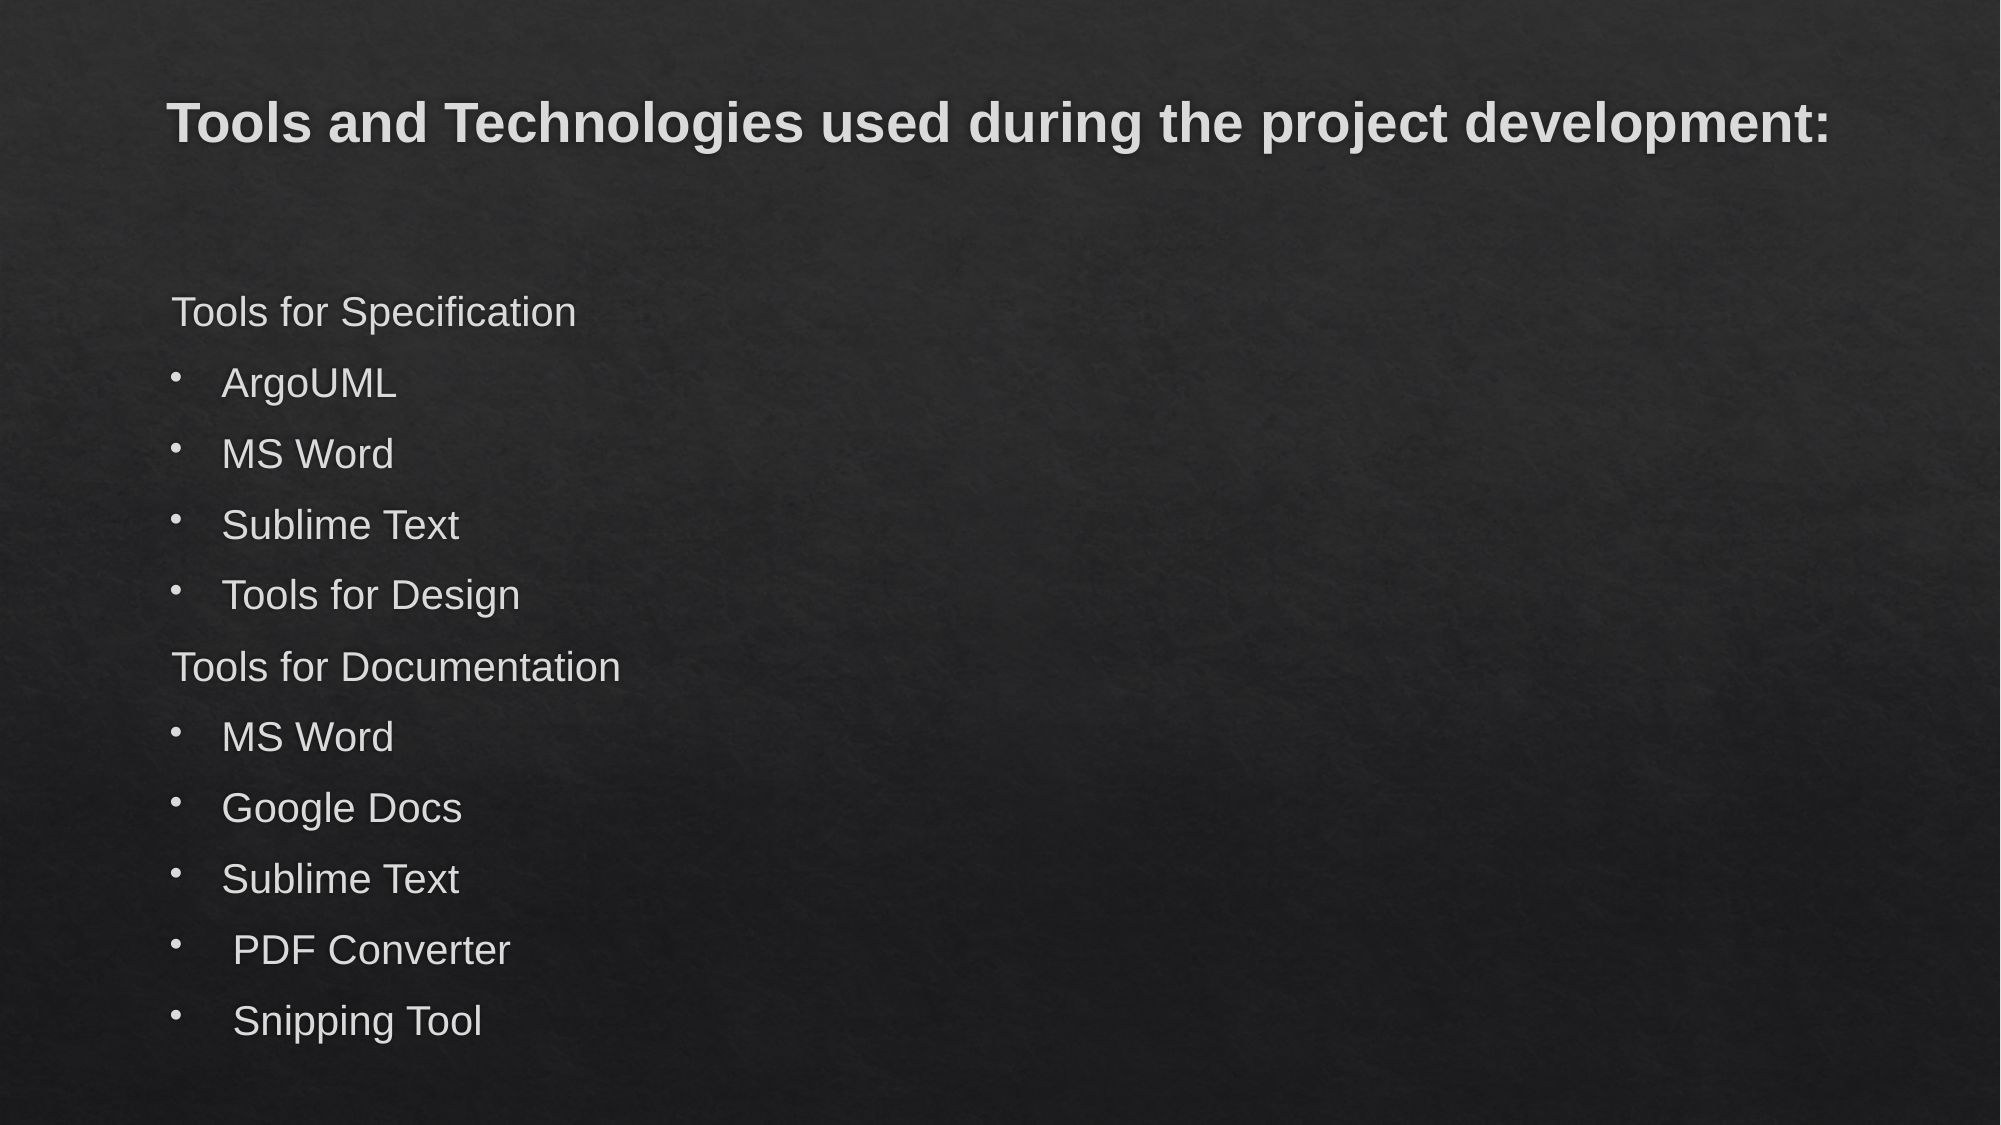

# Tools and Technologies used during the project development:
Tools for Specification
ArgoUML
MS Word
Sublime Text
Tools for Design
Tools for Documentation
MS Word
Google Docs
Sublime Text
 PDF Converter
 Snipping Tool